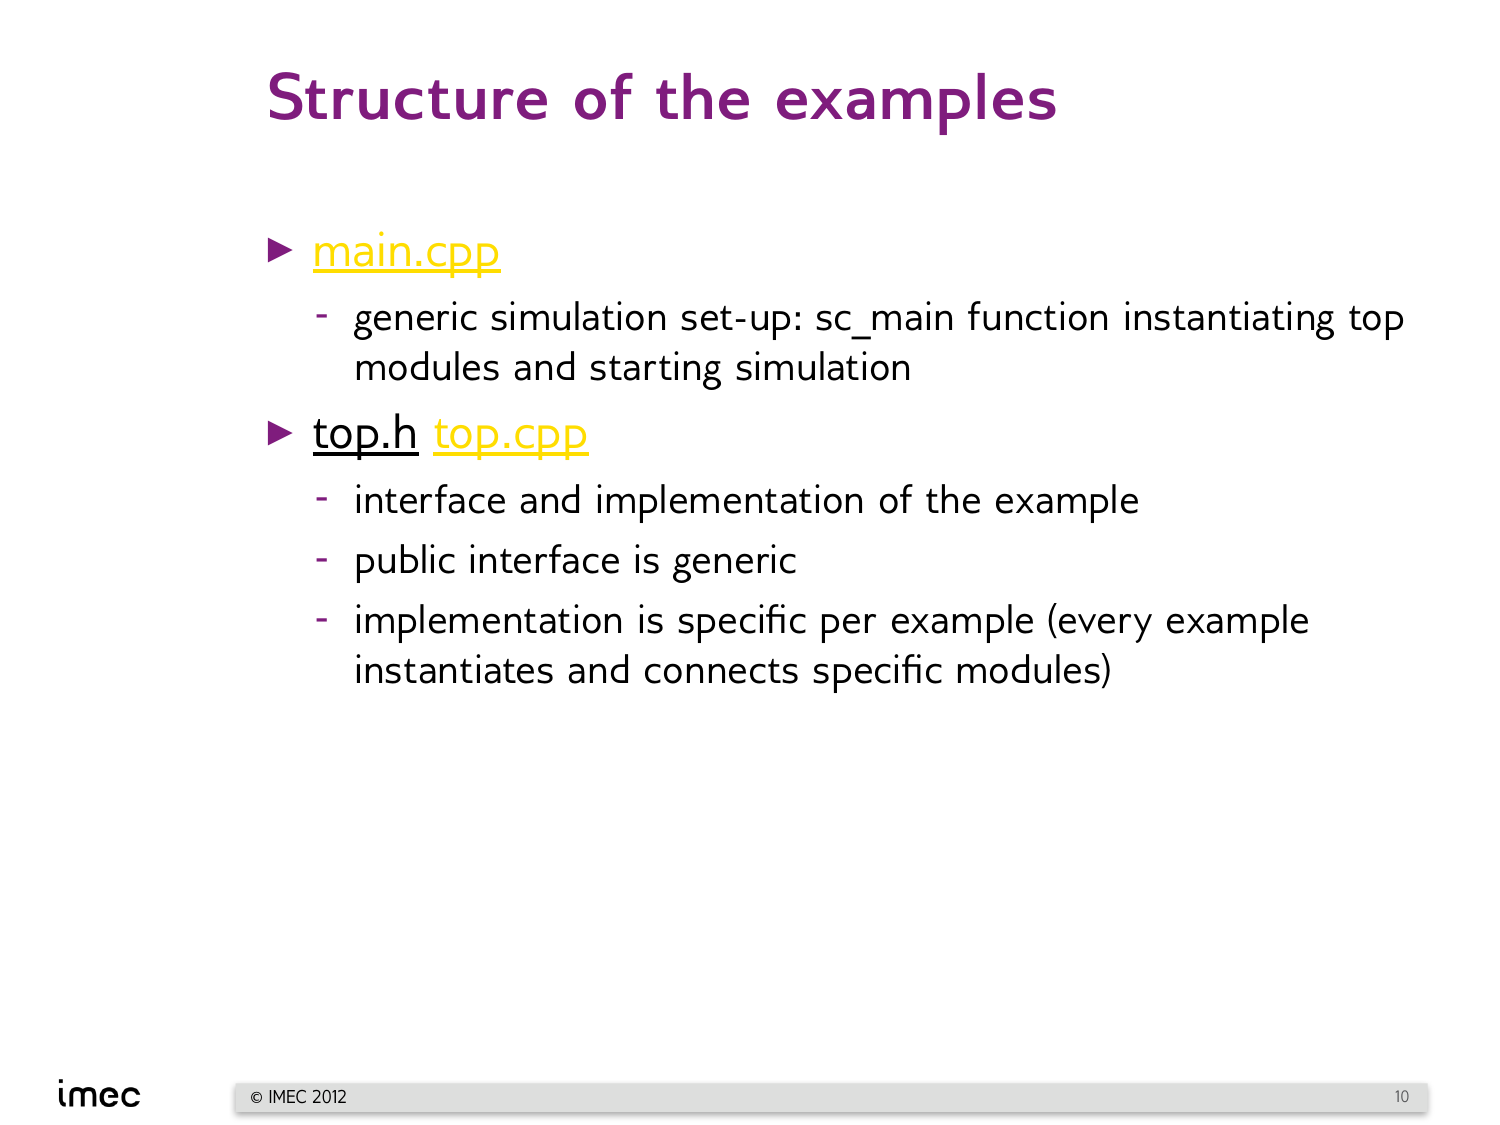

# Structure of the examples
main.cpp
generic simulation set-up: sc_main function instantiating top modules and starting simulation
top.h top.cpp
interface and implementation of the example
public interface is generic
implementation is specific per example (every example instantiates and connects specific modules)